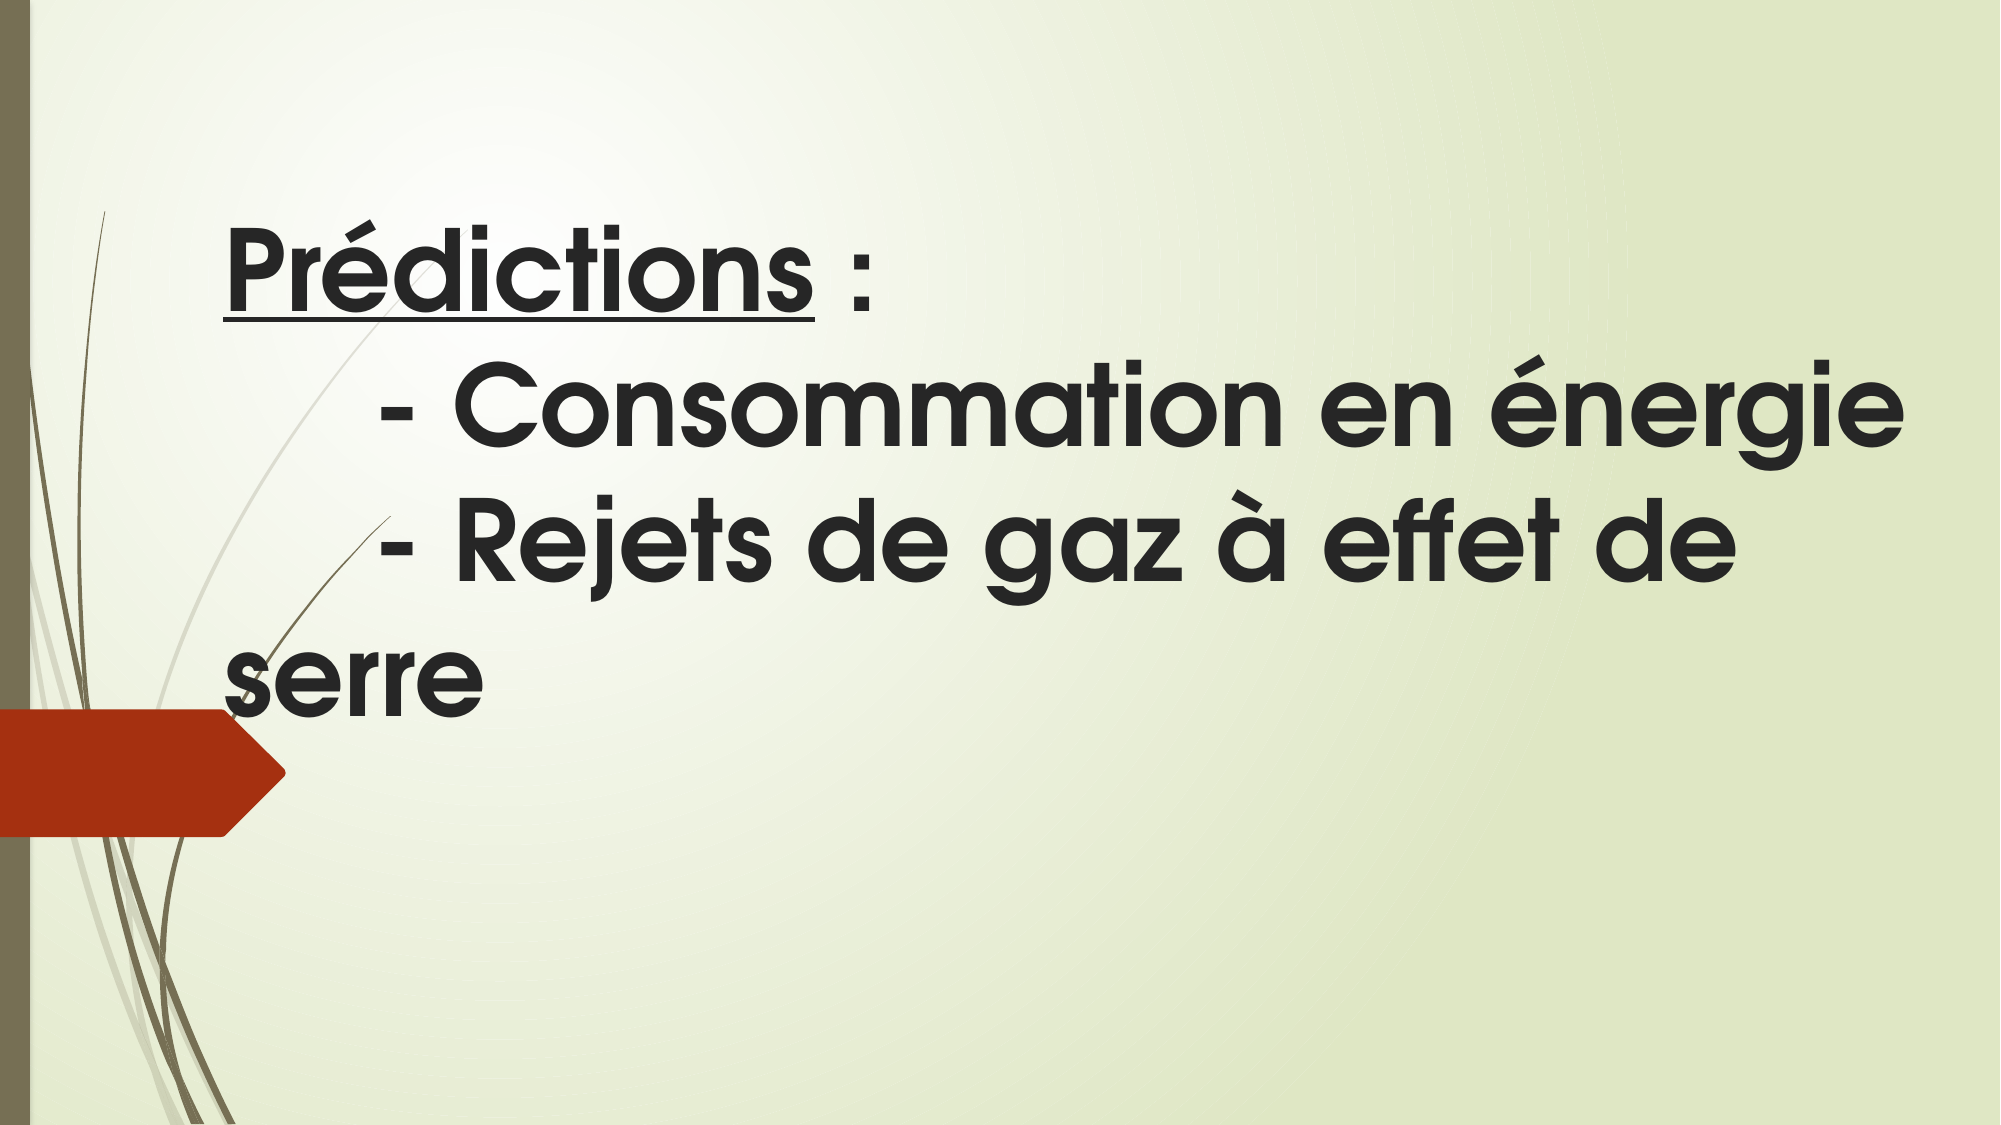

# Prédictions : - Consommation en énergie - Rejets de gaz à effet de serre